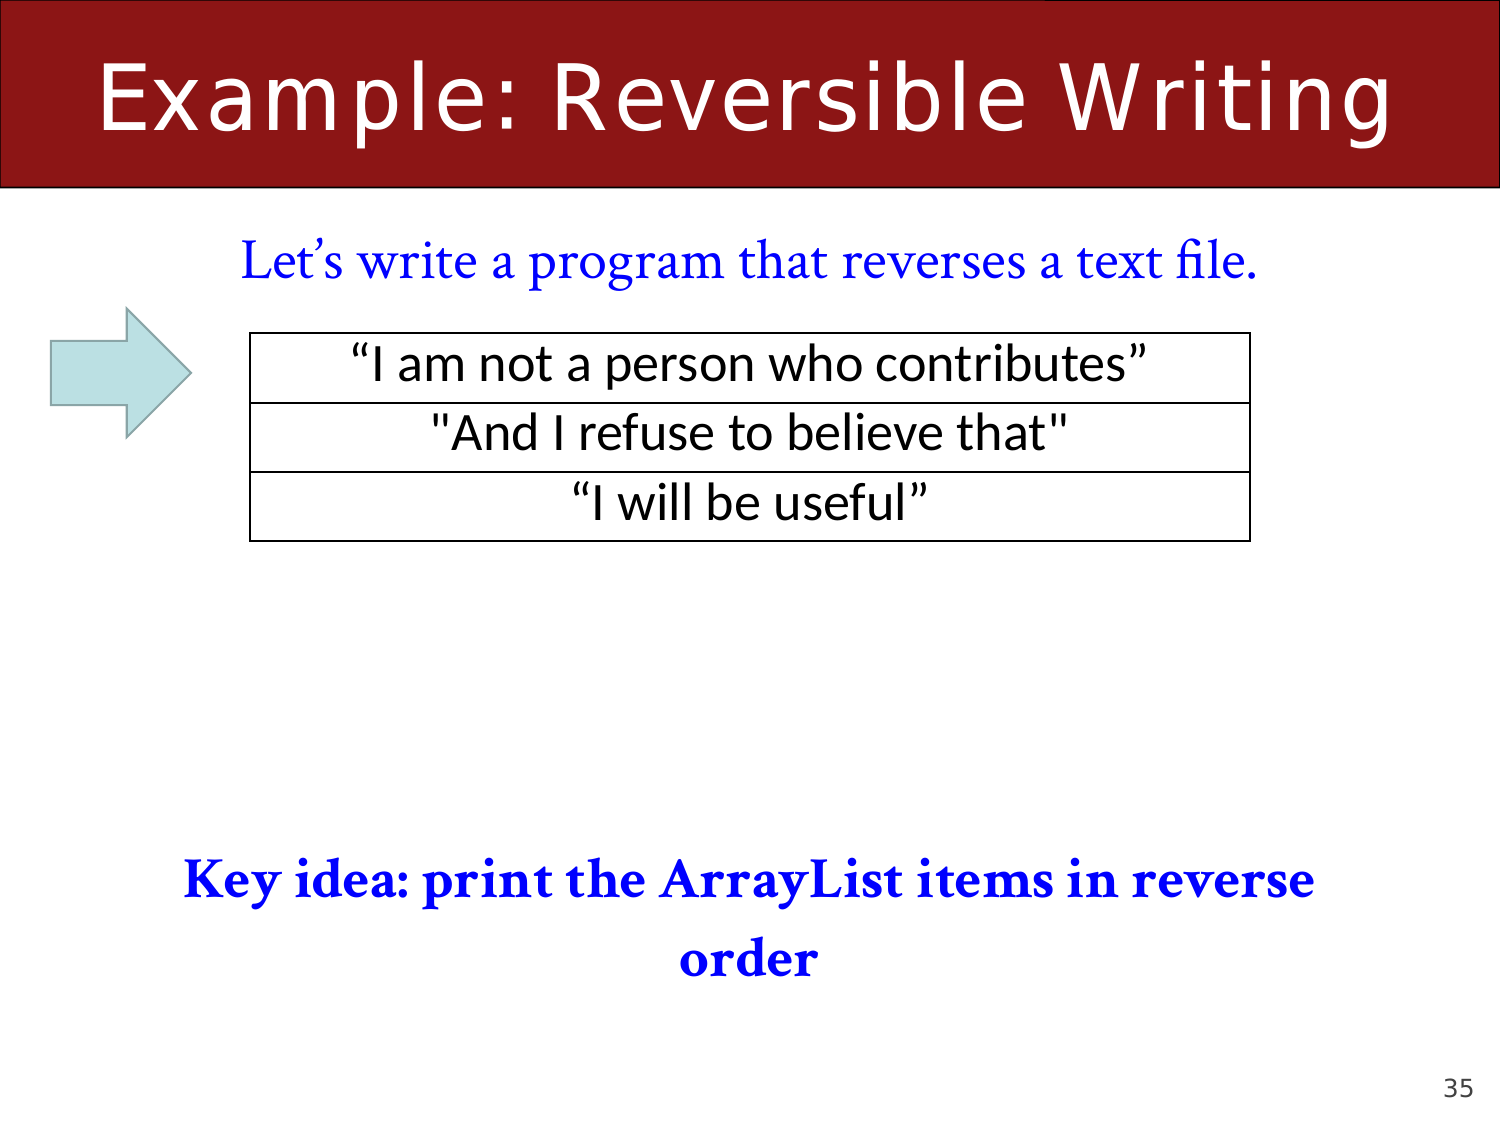

# Example: Reversible Writing
Let’s write a program that reverses a text file.

| “I am not a person who contributes” |
| --- |
| "And I refuse to believe that" |
| “I will be useful” |
Key idea: print the ArrayList items in reverse order